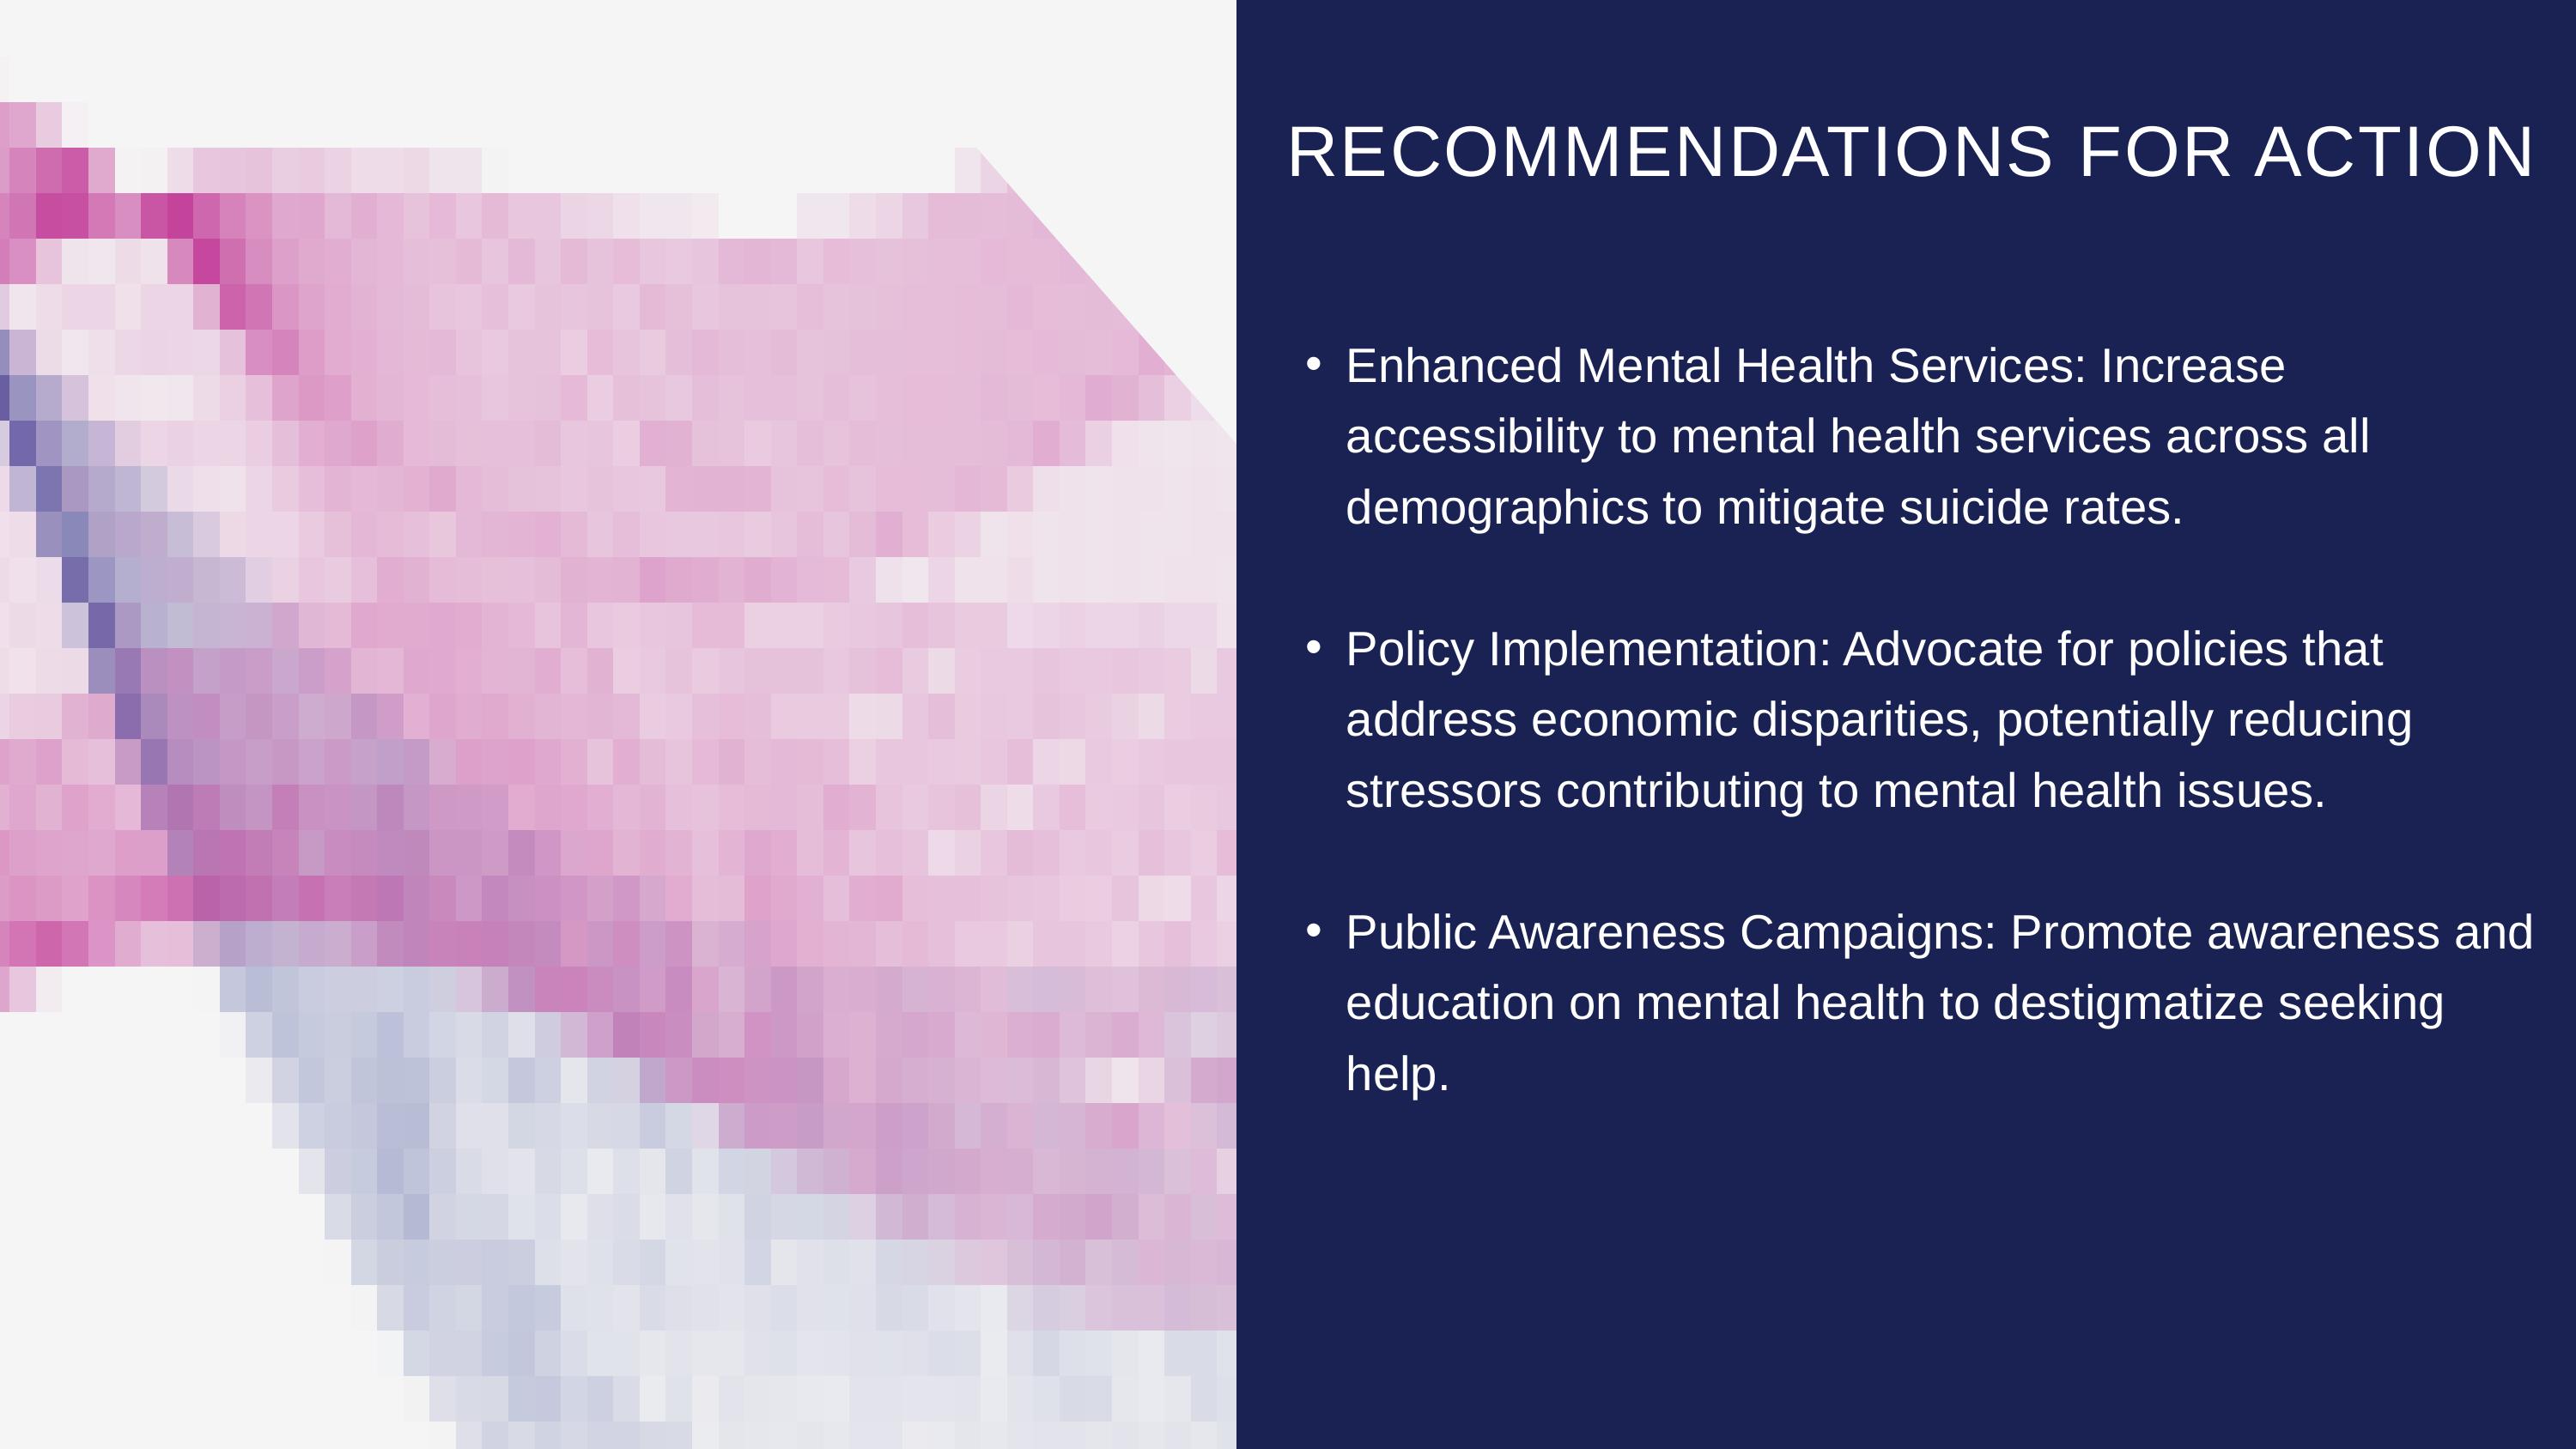

RECOMMENDATIONS FOR ACTION

Enhanced Mental Health Services: Increase accessibility to mental health services across all demographics to mitigate suicide rates.

Policy Implementation: Advocate for policies that address economic disparities, potentially reducing stressors contributing to mental health issues.

Public Awareness Campaigns: Promote awareness and education on mental health to destigmatize seeking help.